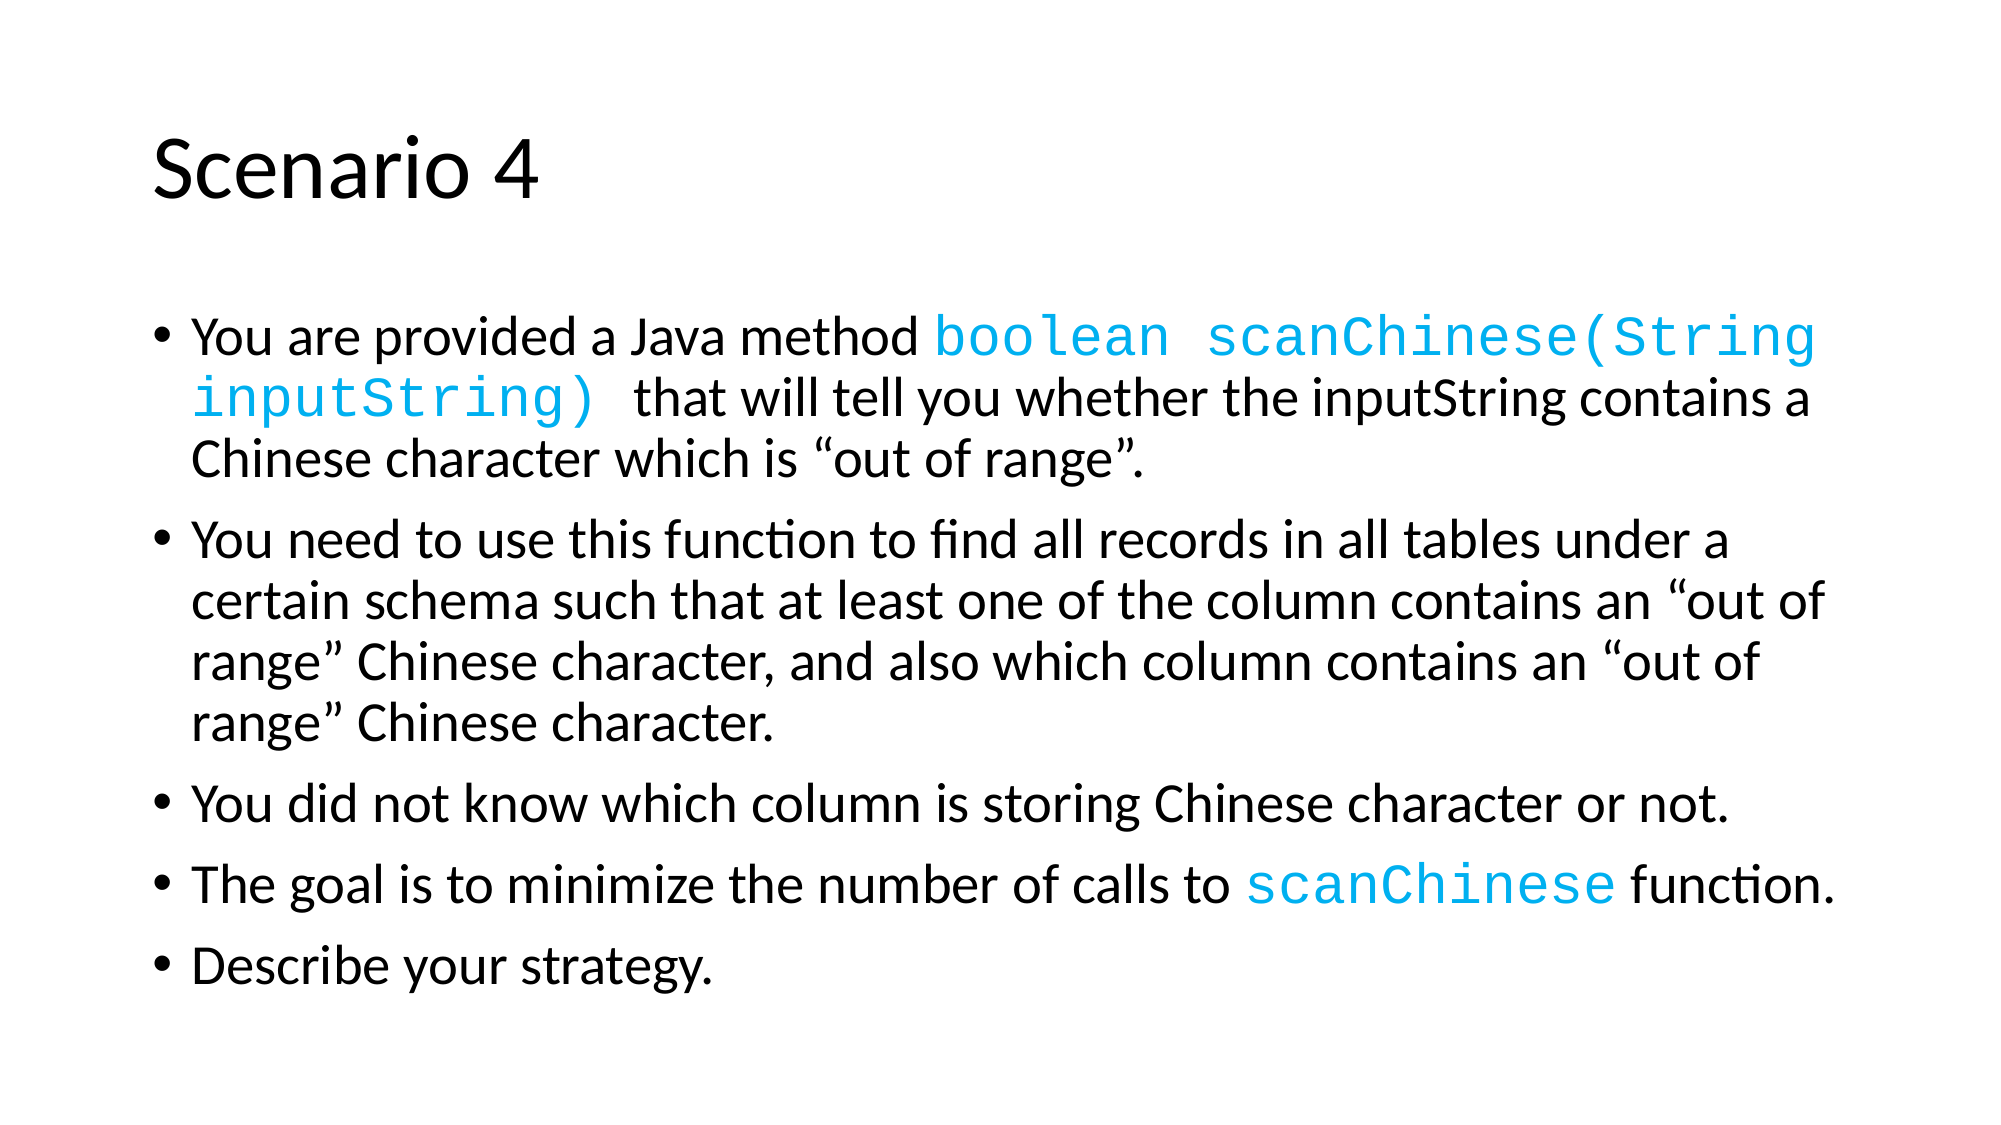

# Scenario 4
You are provided a Java method boolean scanChinese(String inputString) that will tell you whether the inputString contains a Chinese character which is “out of range”.
You need to use this function to find all records in all tables under a certain schema such that at least one of the column contains an “out of range” Chinese character, and also which column contains an “out of range” Chinese character.
You did not know which column is storing Chinese character or not.
The goal is to minimize the number of calls to scanChinese function.
Describe your strategy.